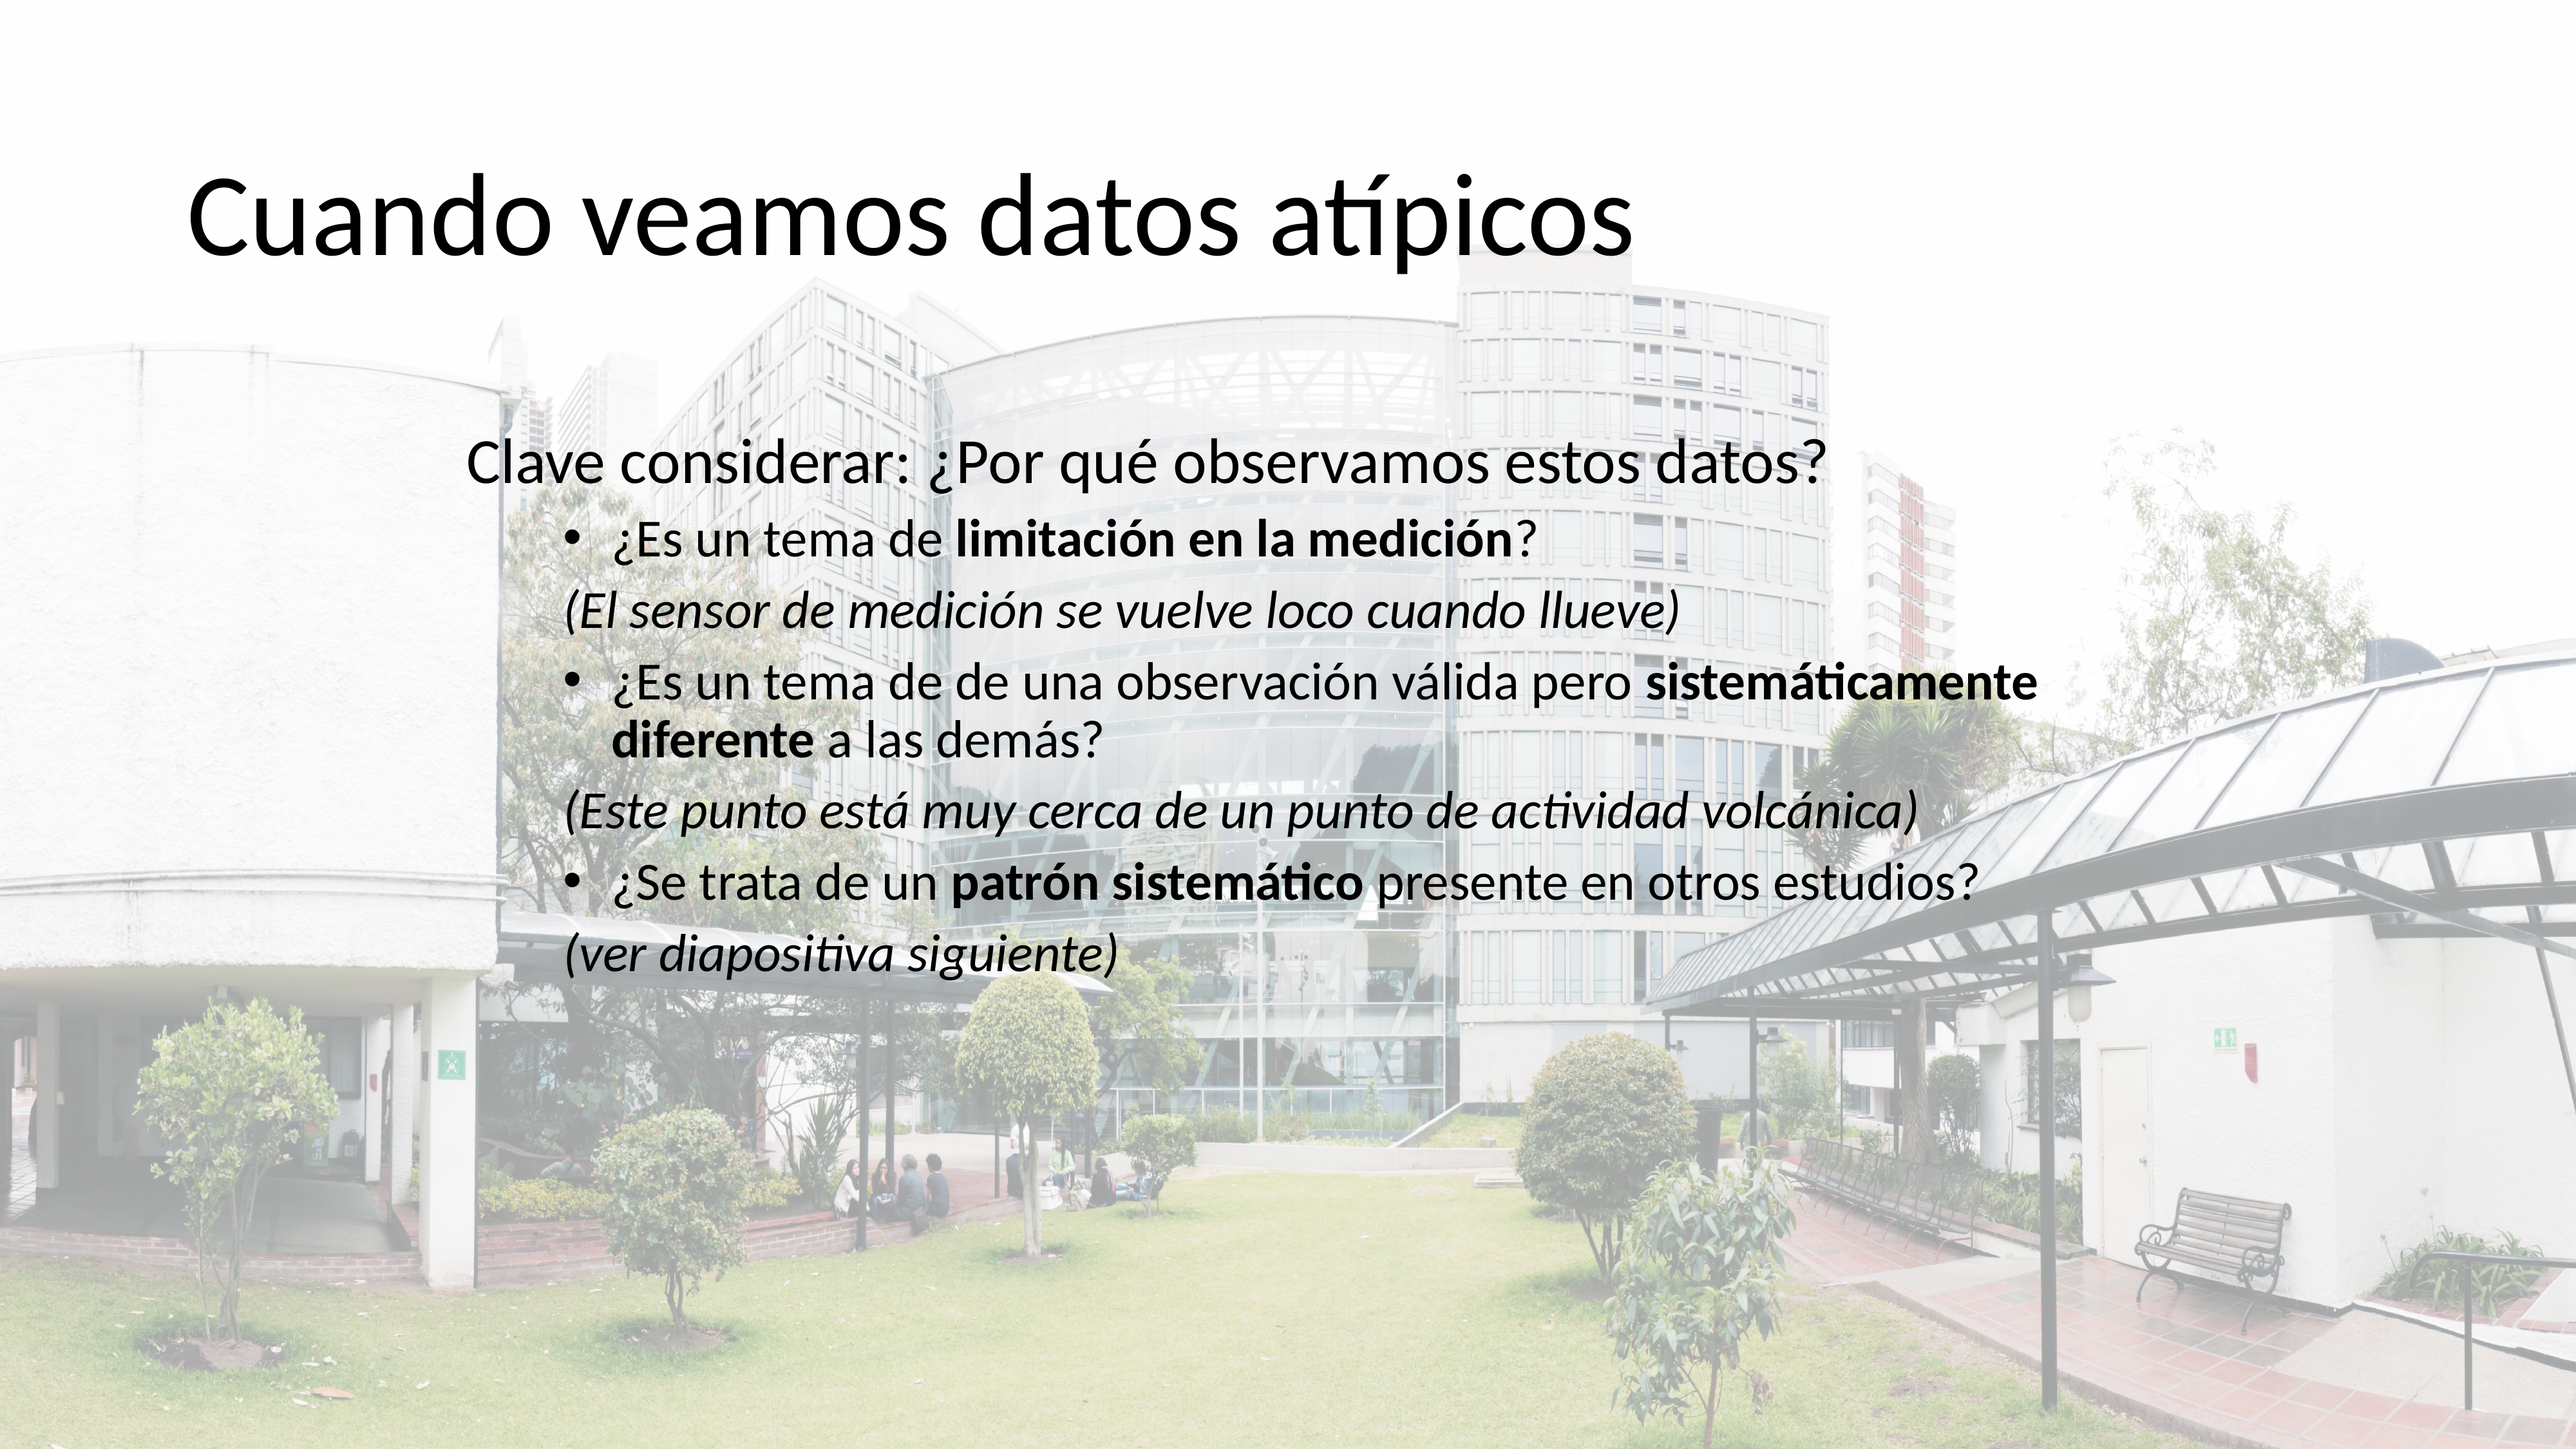

# Cuando veamos datos atípicos
Clave considerar: ¿Por qué observamos estos datos?
¿Es un tema de limitación en la medición?
(El sensor de medición se vuelve loco cuando llueve)
¿Es un tema de de una observación válida pero sistemáticamente diferente a las demás?
(Este punto está muy cerca de un punto de actividad volcánica)
¿Se trata de un patrón sistemático presente en otros estudios?
(ver diapositiva siguiente)